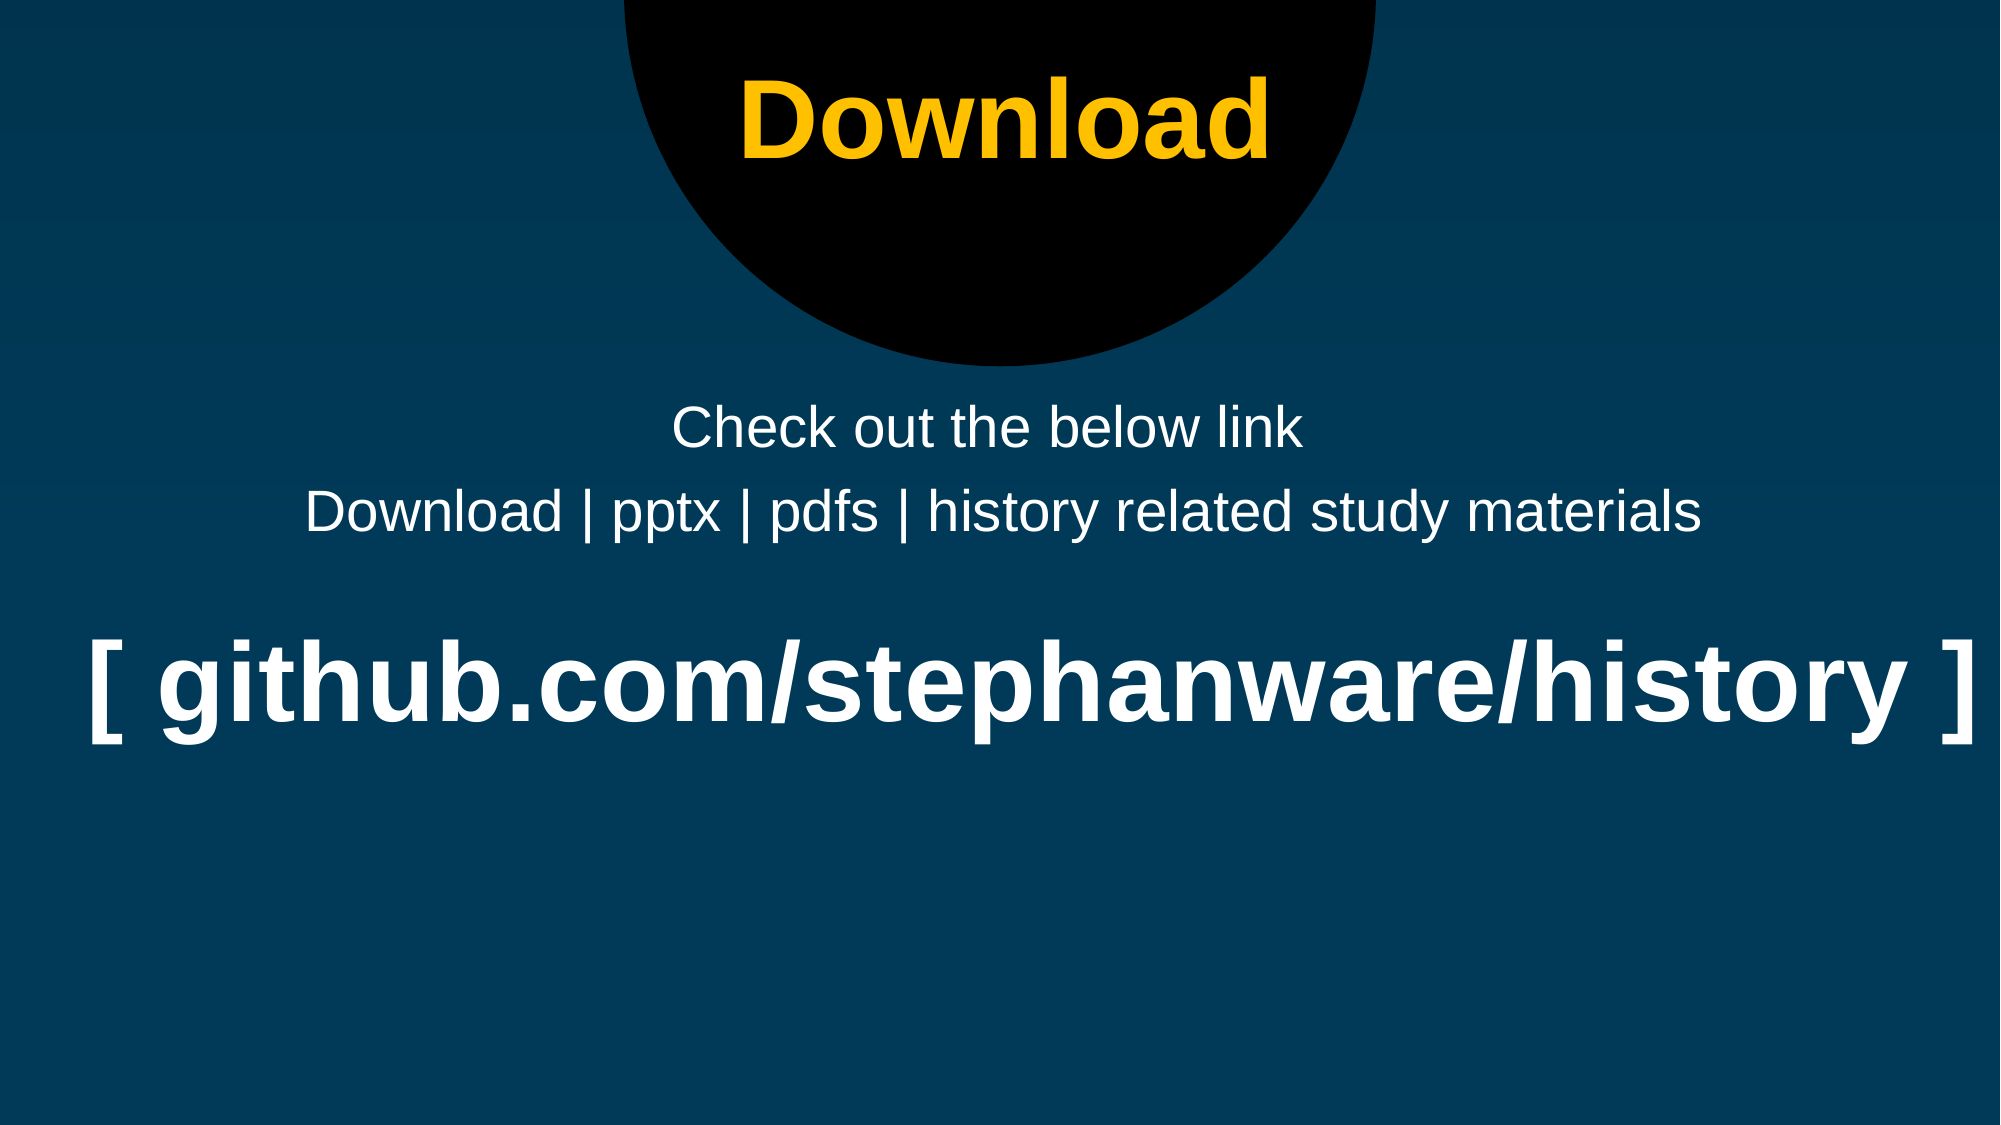

Download
Check out the below link
 Download | pptx | pdfs | history related study materials
# [ github.com/stephanware/history ]